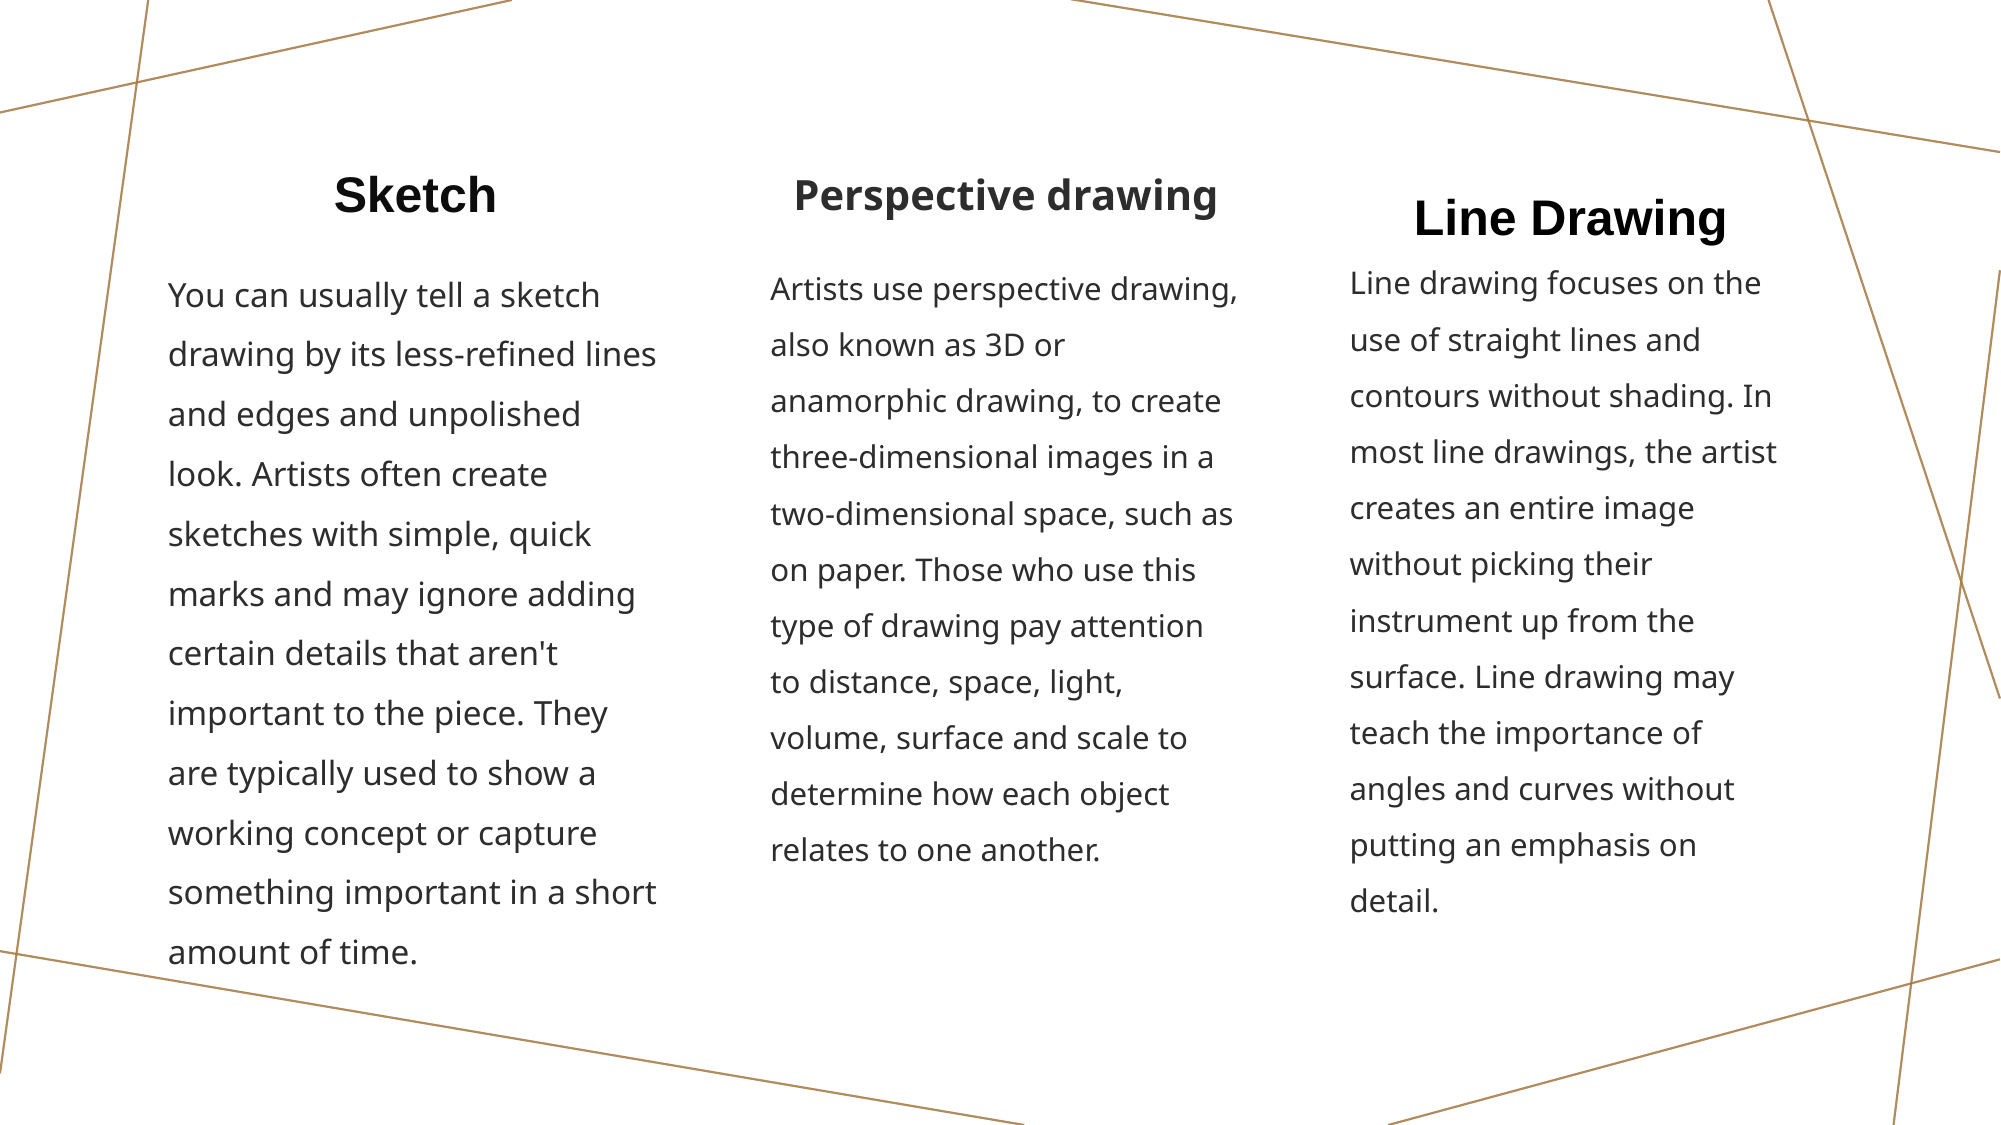

Line Drawing
Line drawing focuses on the use of straight lines and contours without shading. In most line drawings, the artist creates an entire image without picking their instrument up from the surface. Line drawing may teach the importance of angles and curves without putting an emphasis on detail.
Sketch
You can usually tell a sketch drawing by its less-refined lines and edges and unpolished look. Artists often create sketches with simple, quick marks and may ignore adding certain details that aren't important to the piece. They are typically used to show a working concept or capture something important in a short amount of time.

Perspective drawing
Artists use perspective drawing, also known as 3D or anamorphic drawing, to create three-dimensional images in a two-dimensional space, such as on paper. Those who use this type of drawing pay attention to distance, space, light, volume, surface and scale to determine how each object relates to one another.